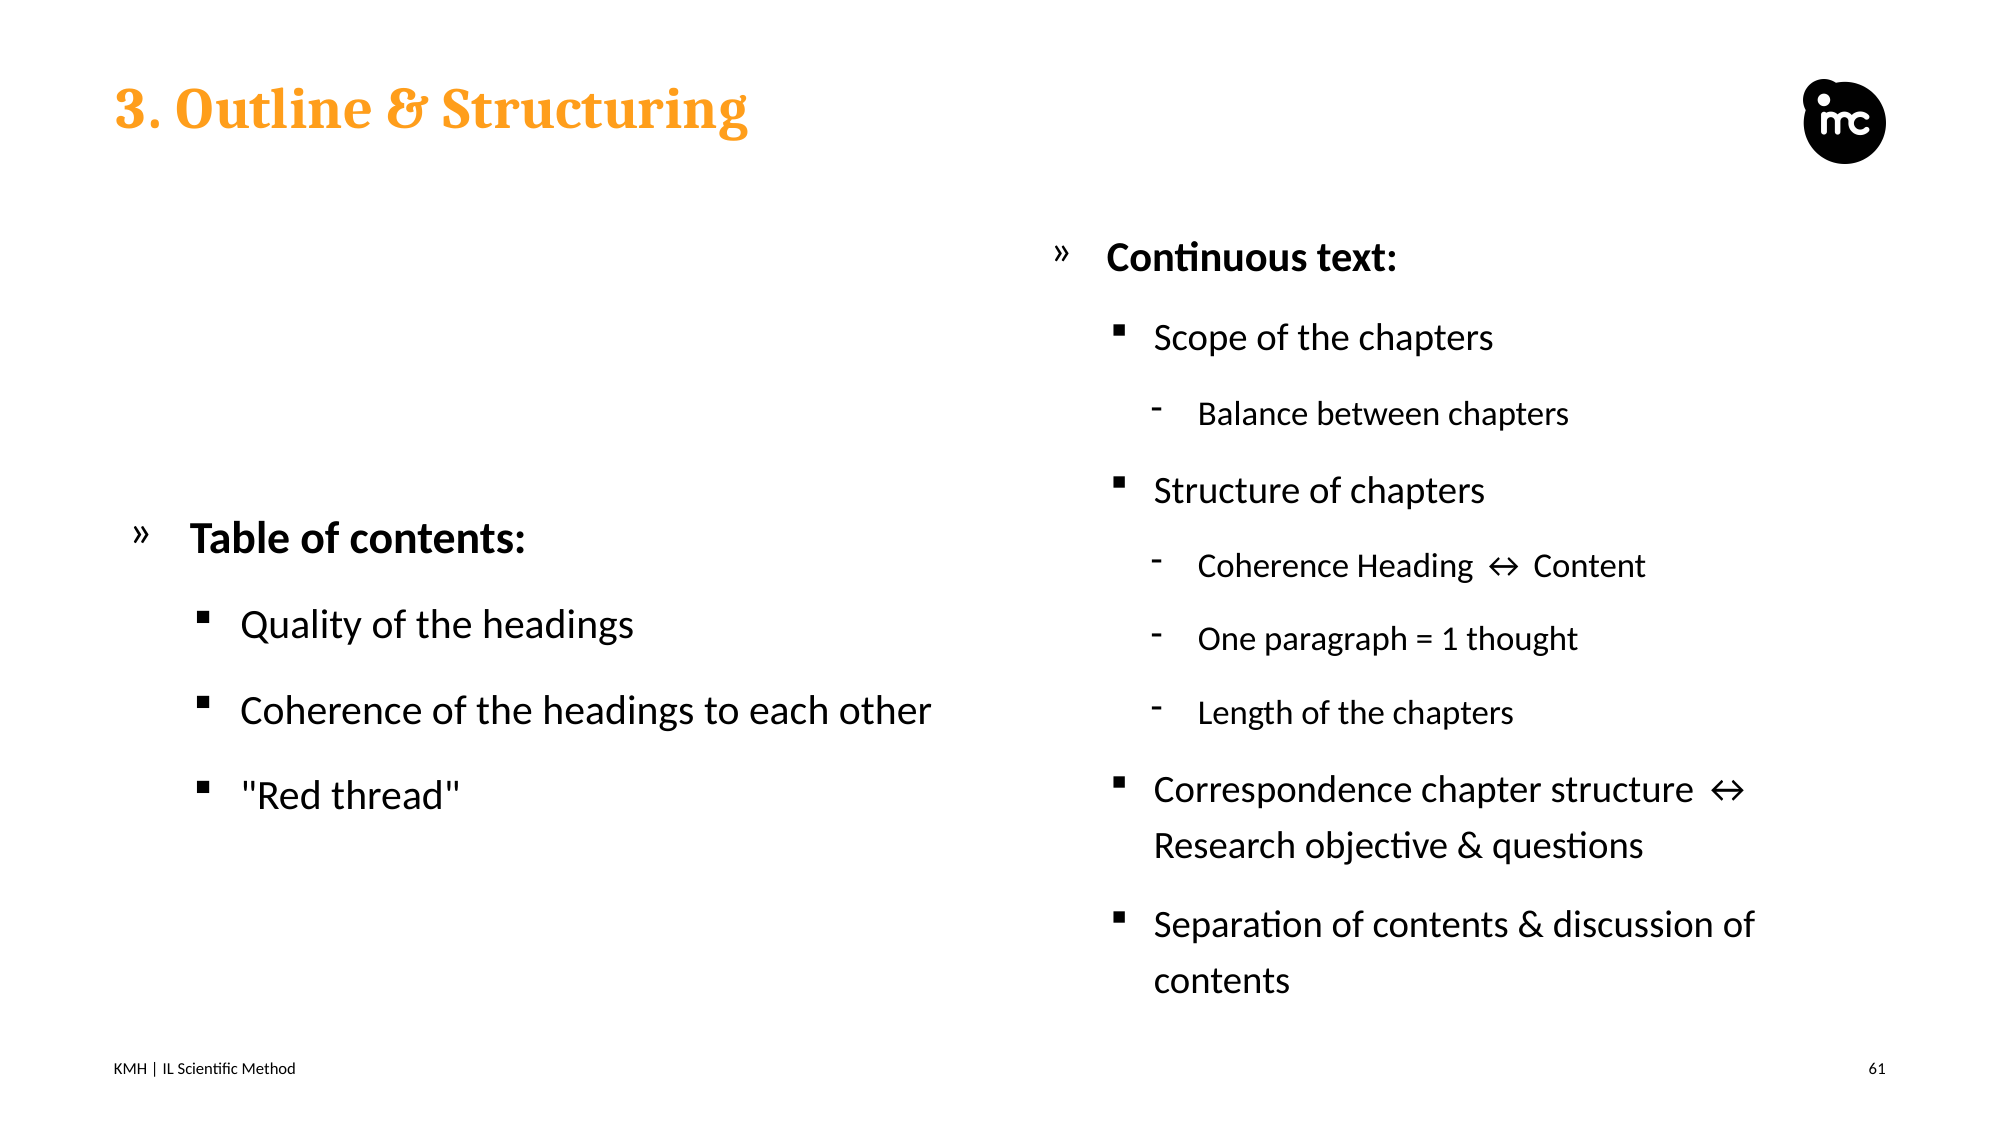

# 3. Outline & Structuring
Continuous text:
Scope of the chapters
Balance between chapters
Structure of chapters
Coherence Heading ↔ Content
One paragraph = 1 thought
Length of the chapters
Correspondence chapter structure ↔ Research objective & questions
Separation of contents & discussion of contents
Table of contents:
Quality of the headings
Coherence of the headings to each other
"Red thread"
KMH | IL Scientific Method

61